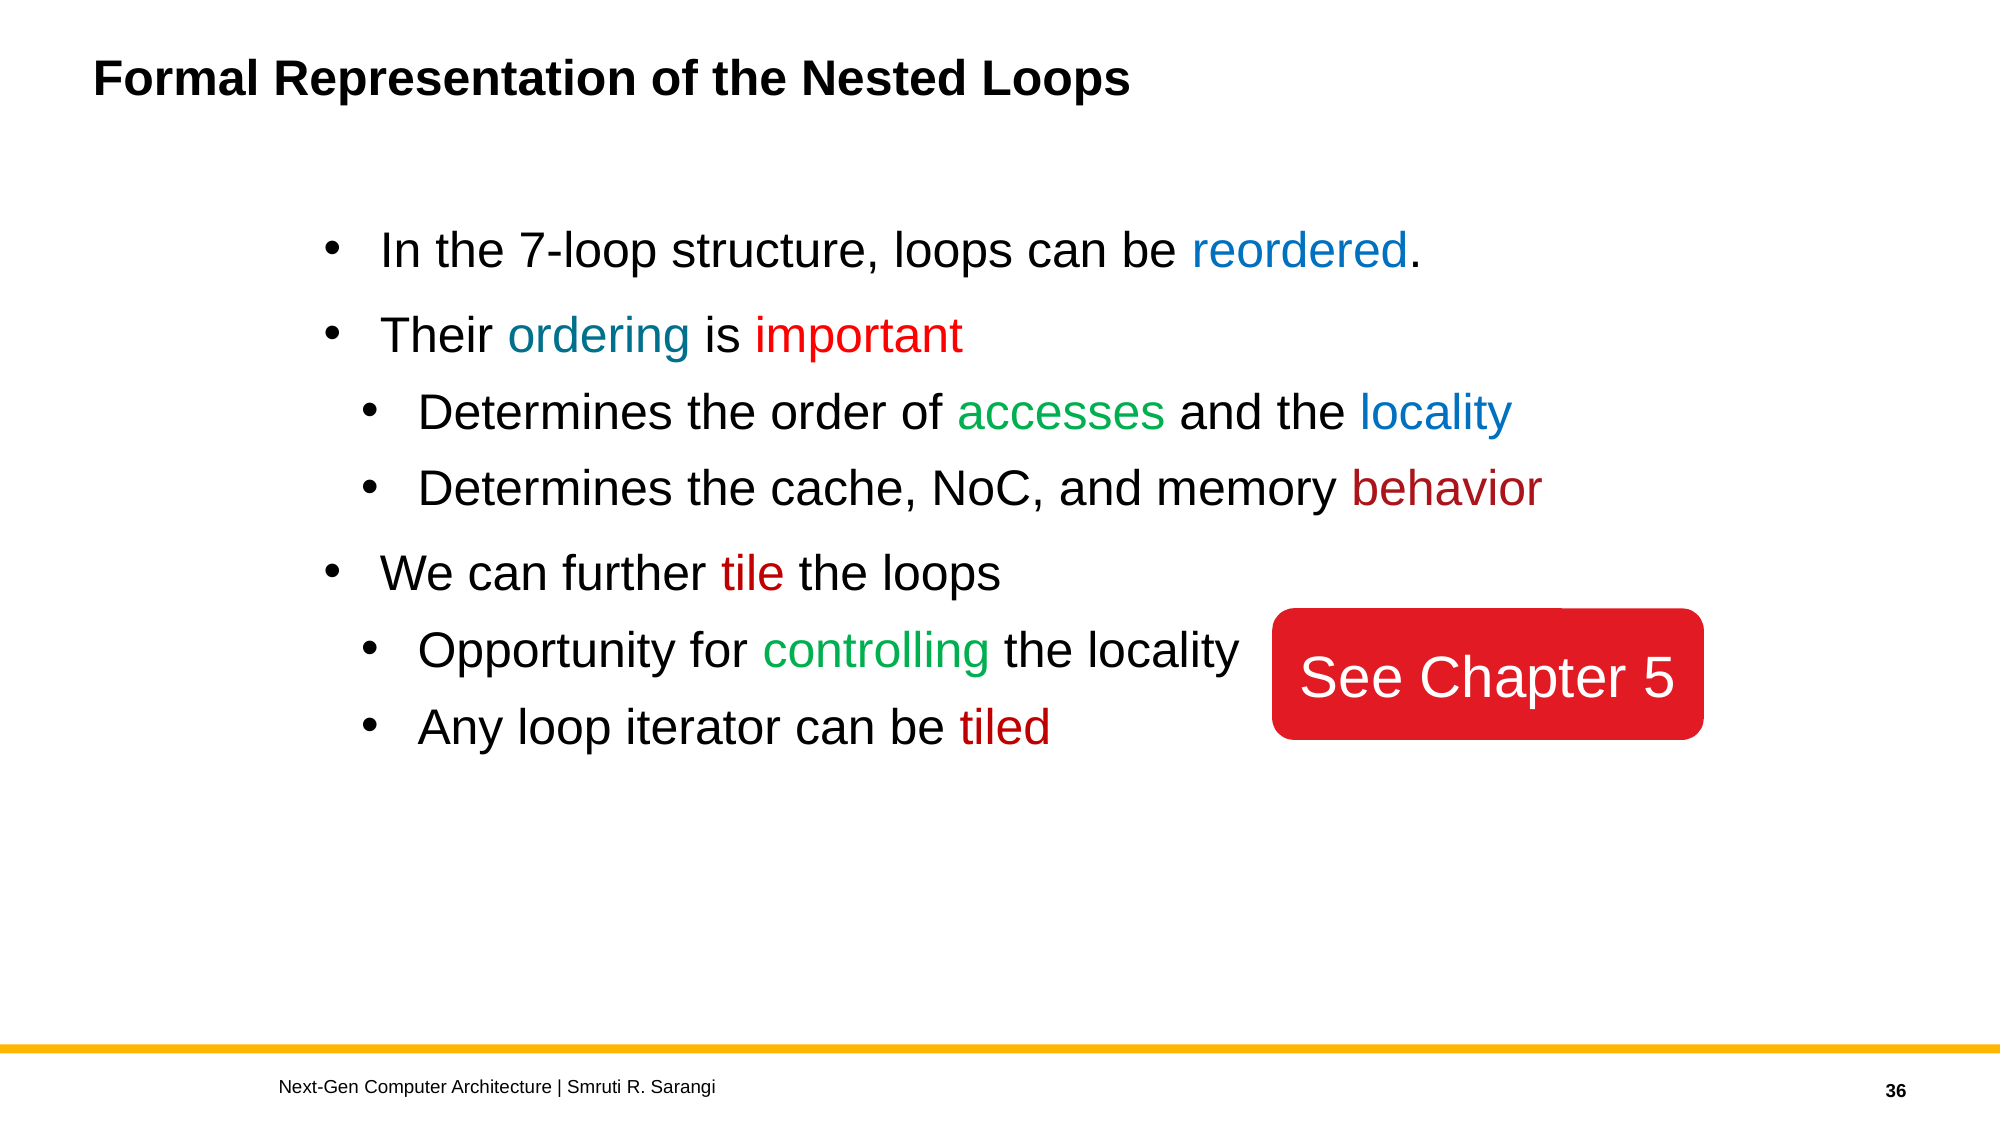

# Formal Representation of the Nested Loops
In the 7-loop structure, loops can be reordered.
Their ordering is important
Determines the order of accesses and the locality
Determines the cache, NoC, and memory behavior
We can further tile the loops
Opportunity for controlling the locality
Any loop iterator can be tiled

See Chapter 5
Next-Gen Computer Architecture | Smruti R. Sarangi
36